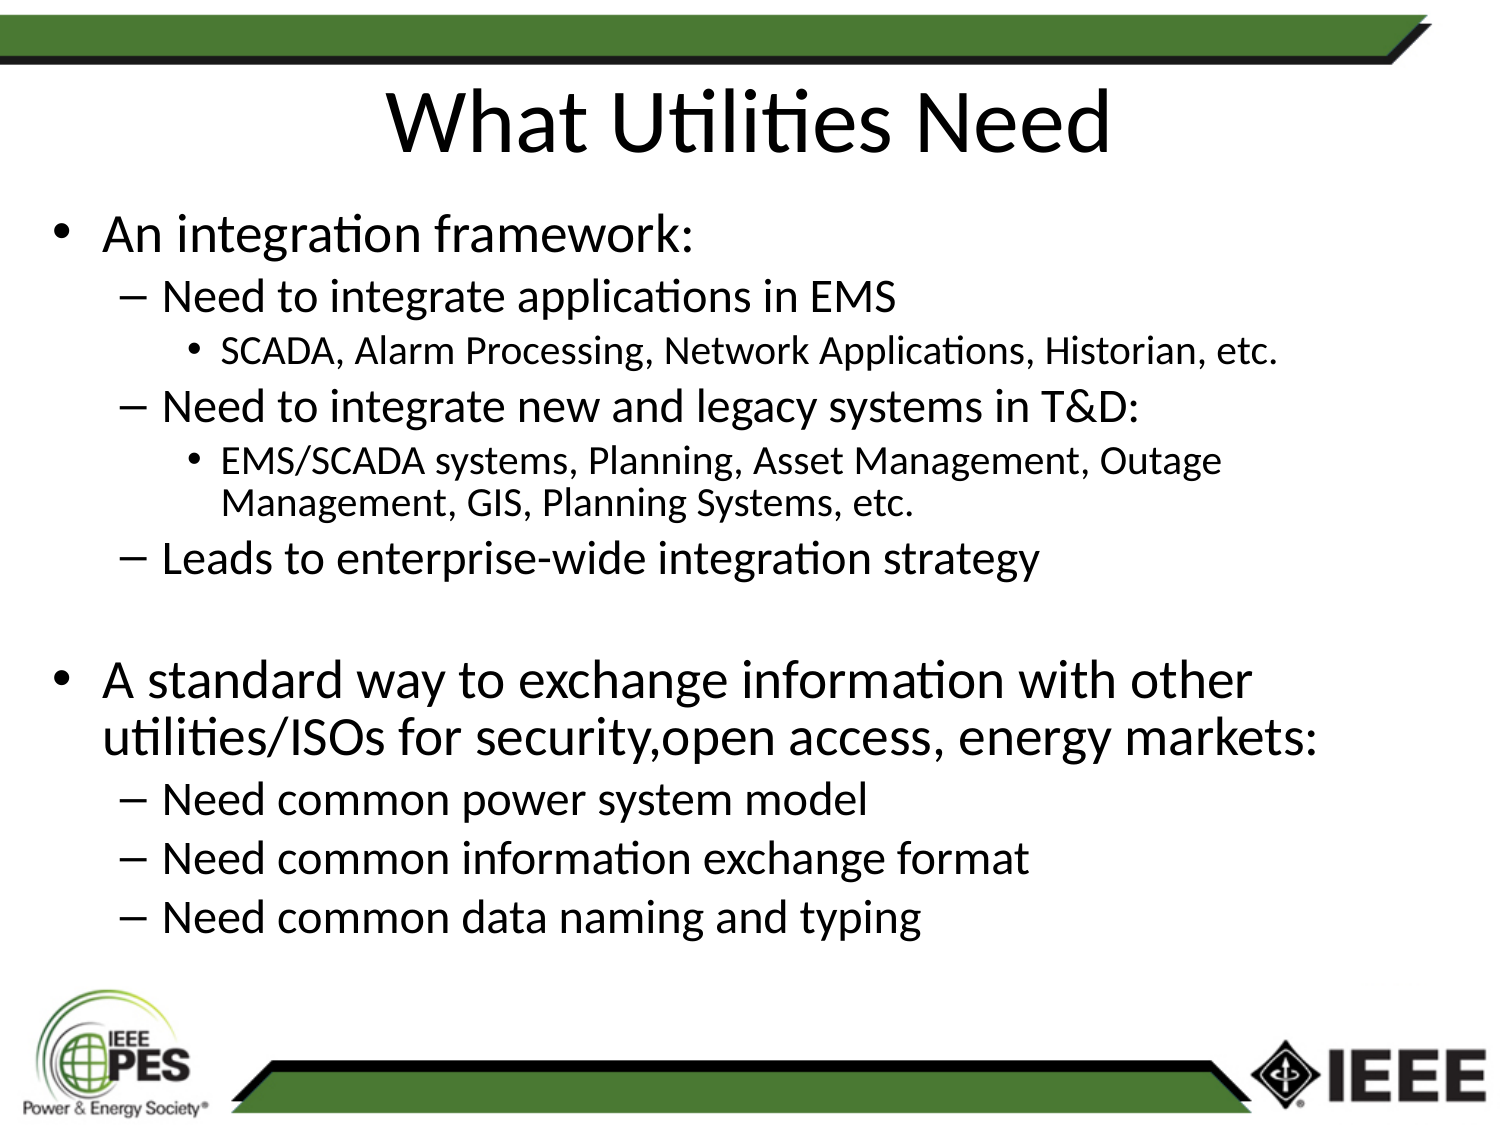

# What Utilities Need
An integration framework:
Need to integrate applications in EMS
SCADA, Alarm Processing, Network Applications, Historian, etc.
Need to integrate new and legacy systems in T&D:
EMS/SCADA systems, Planning, Asset Management, Outage Management, GIS, Planning Systems, etc.
Leads to enterprise-wide integration strategy

A standard way to exchange information with other utilities/ISOs for security,open access, energy markets:
Need common power system model
Need common information exchange format
Need common data naming and typing